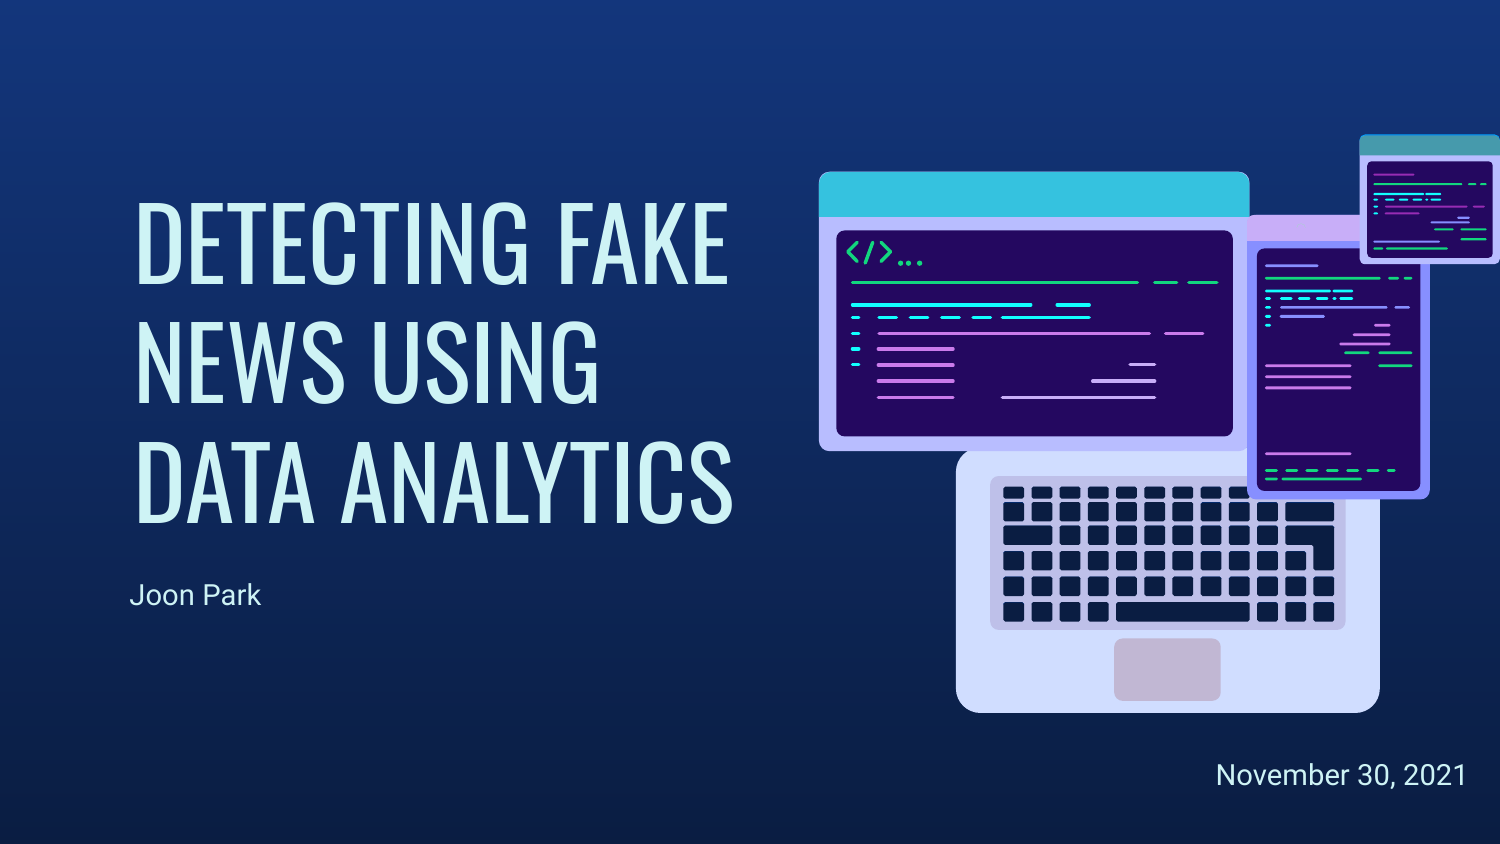

# DETECTING FAKE NEWS USING DATA ANALYTICS

Joon Park

November 30, 2021